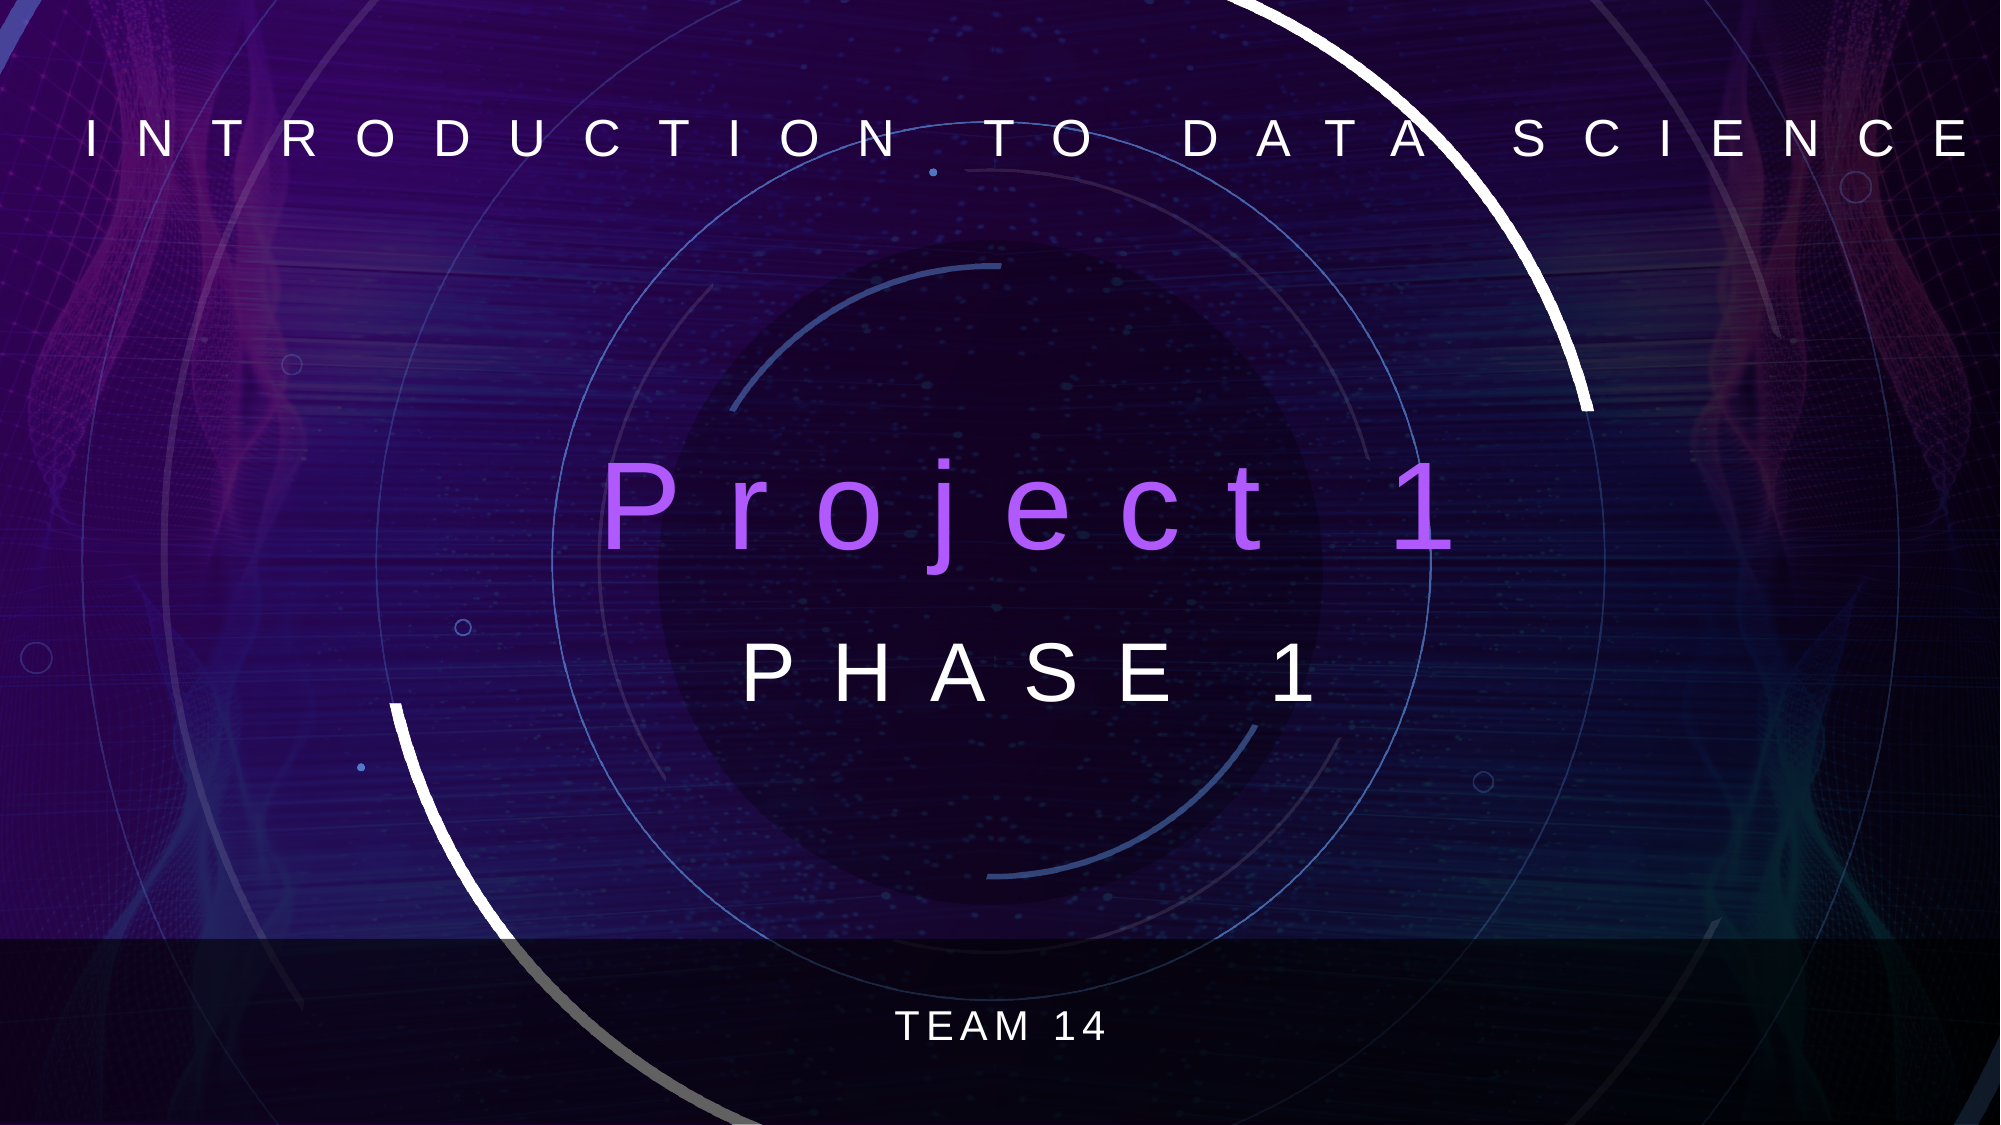

INTRODUCTION TO DATA SCIENCE
Project 1
PHASE 1
TEAM 14